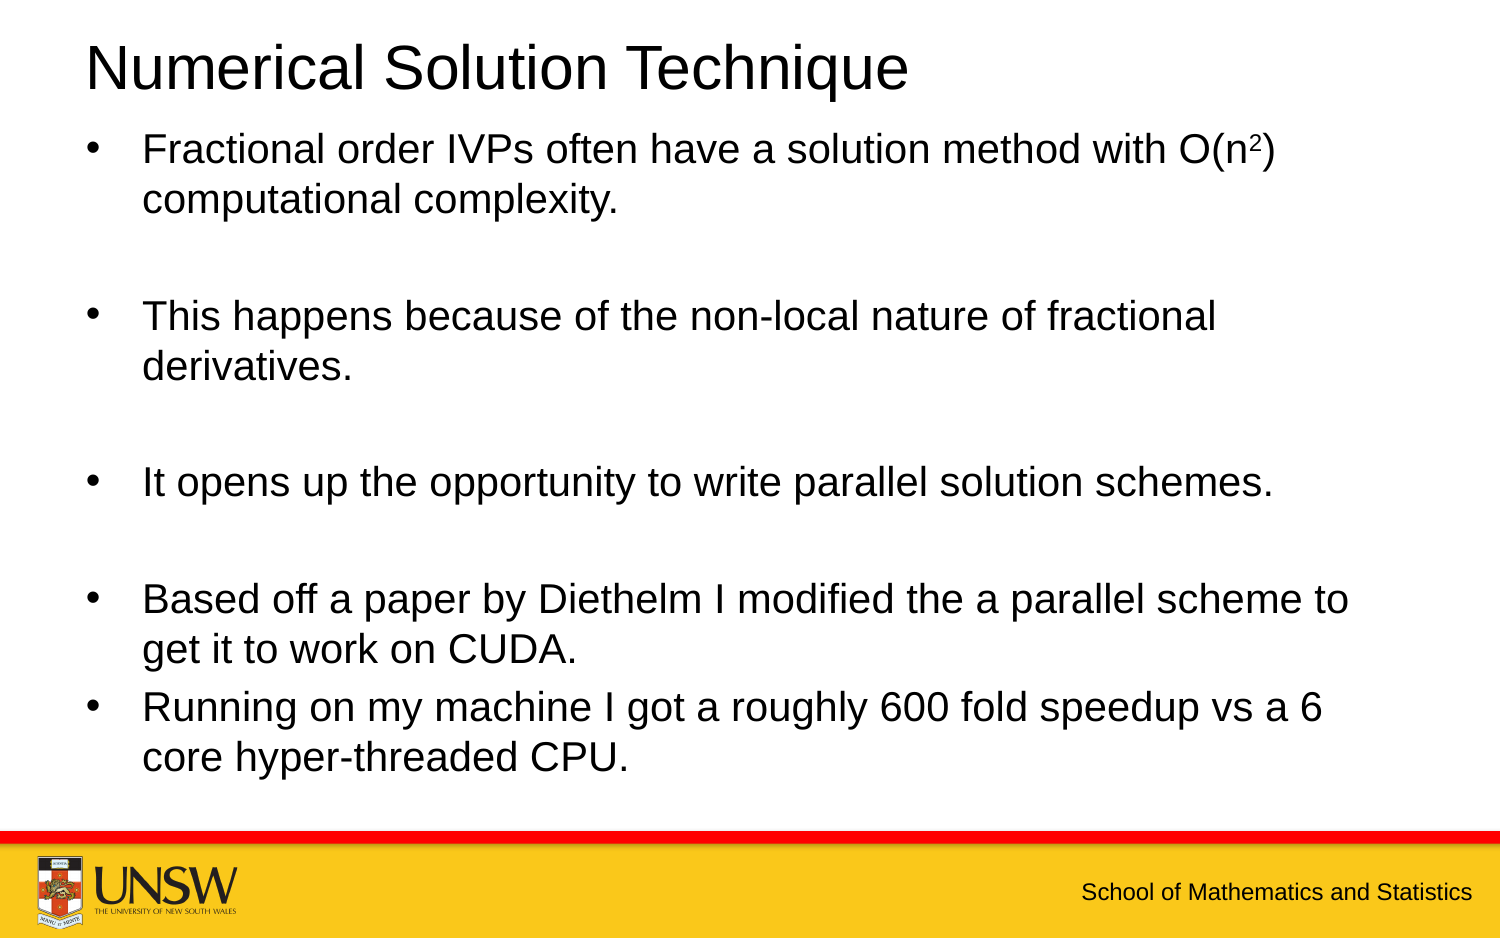

# Numerical Solution Technique
Fractional order IVPs often have a solution method with O(n2) computational complexity.

This happens because of the non-local nature of fractional derivatives.

It opens up the opportunity to write parallel solution schemes.

Based off a paper by Diethelm I modified the a parallel scheme to get it to work on CUDA.
Running on my machine I got a roughly 600 fold speedup vs a 6 core hyper-threaded CPU.